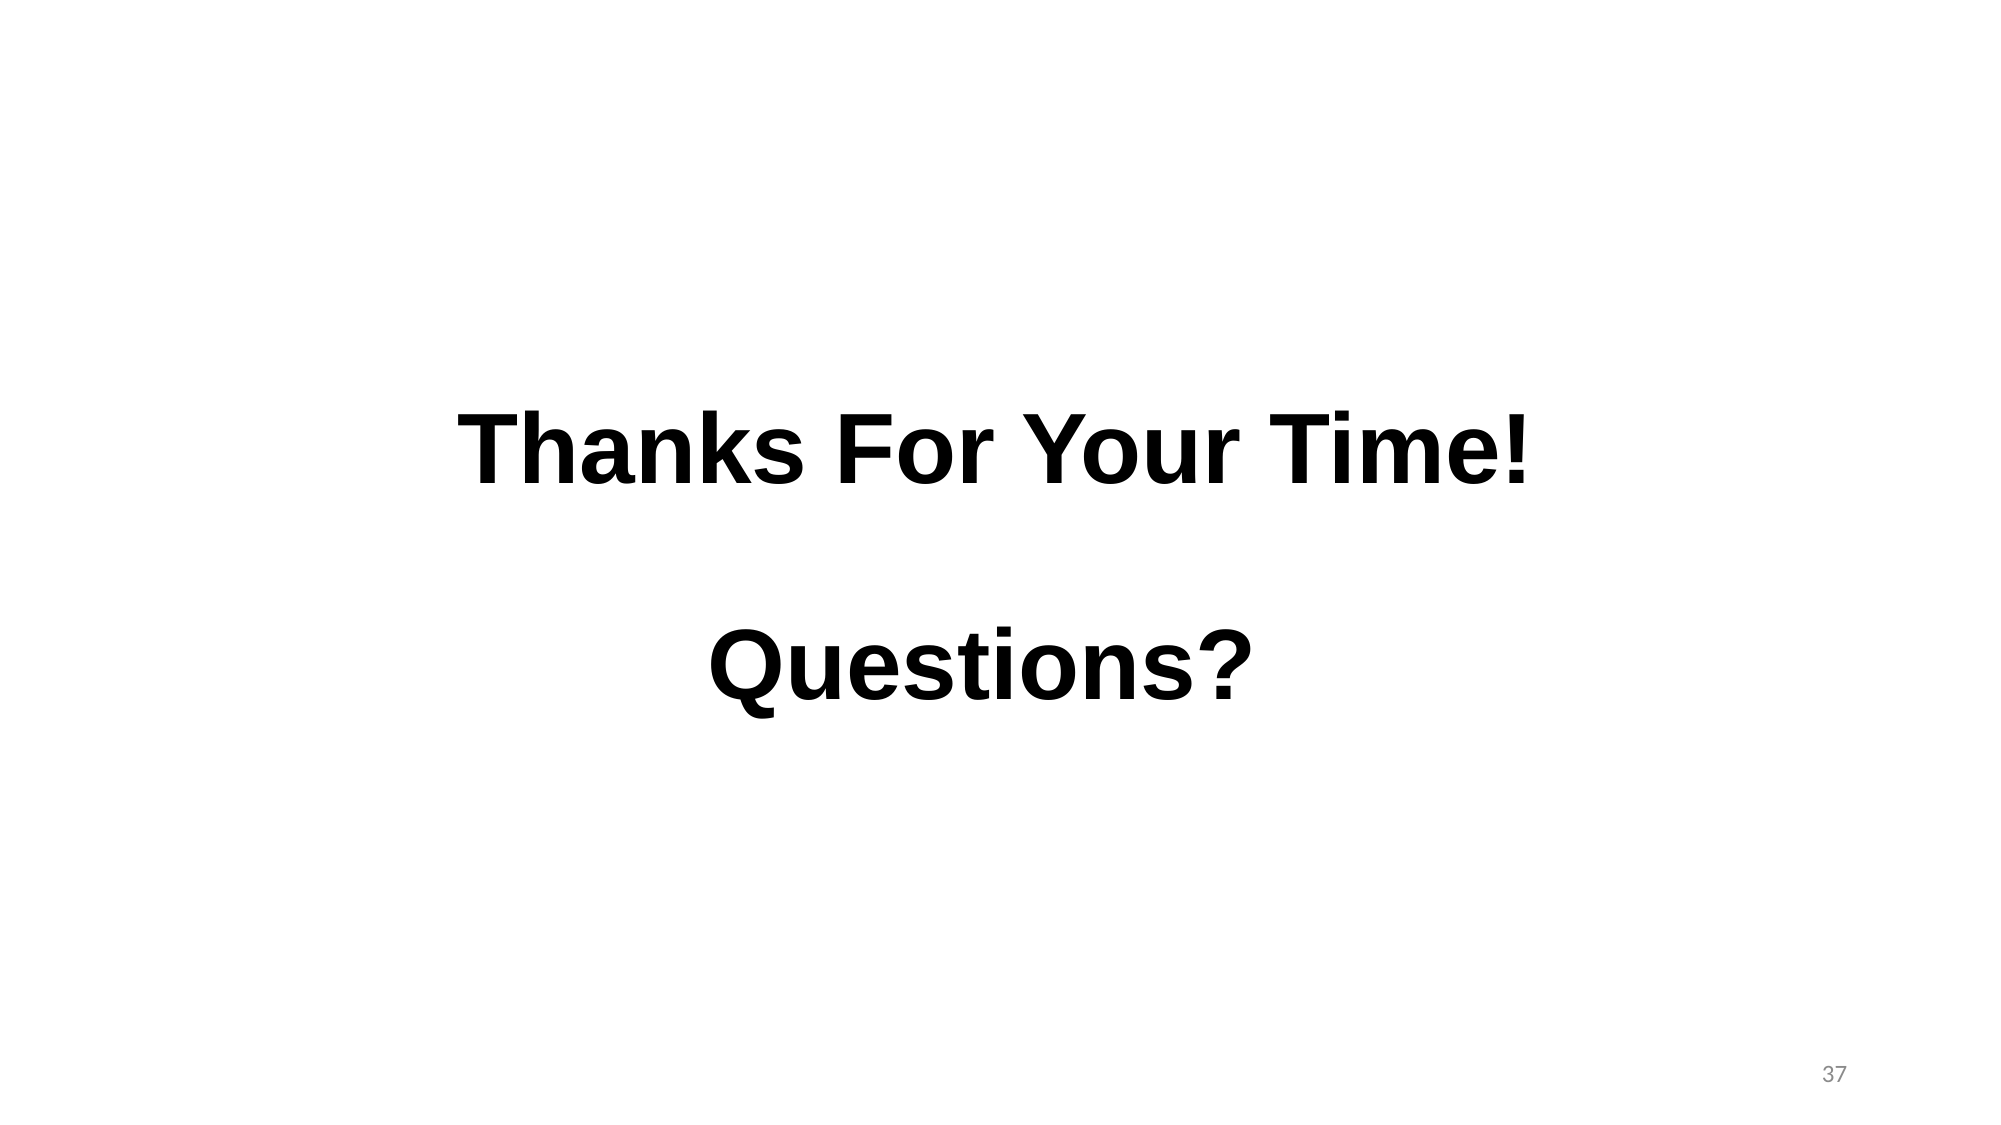

# Thanks For Your Time! Questions?
37